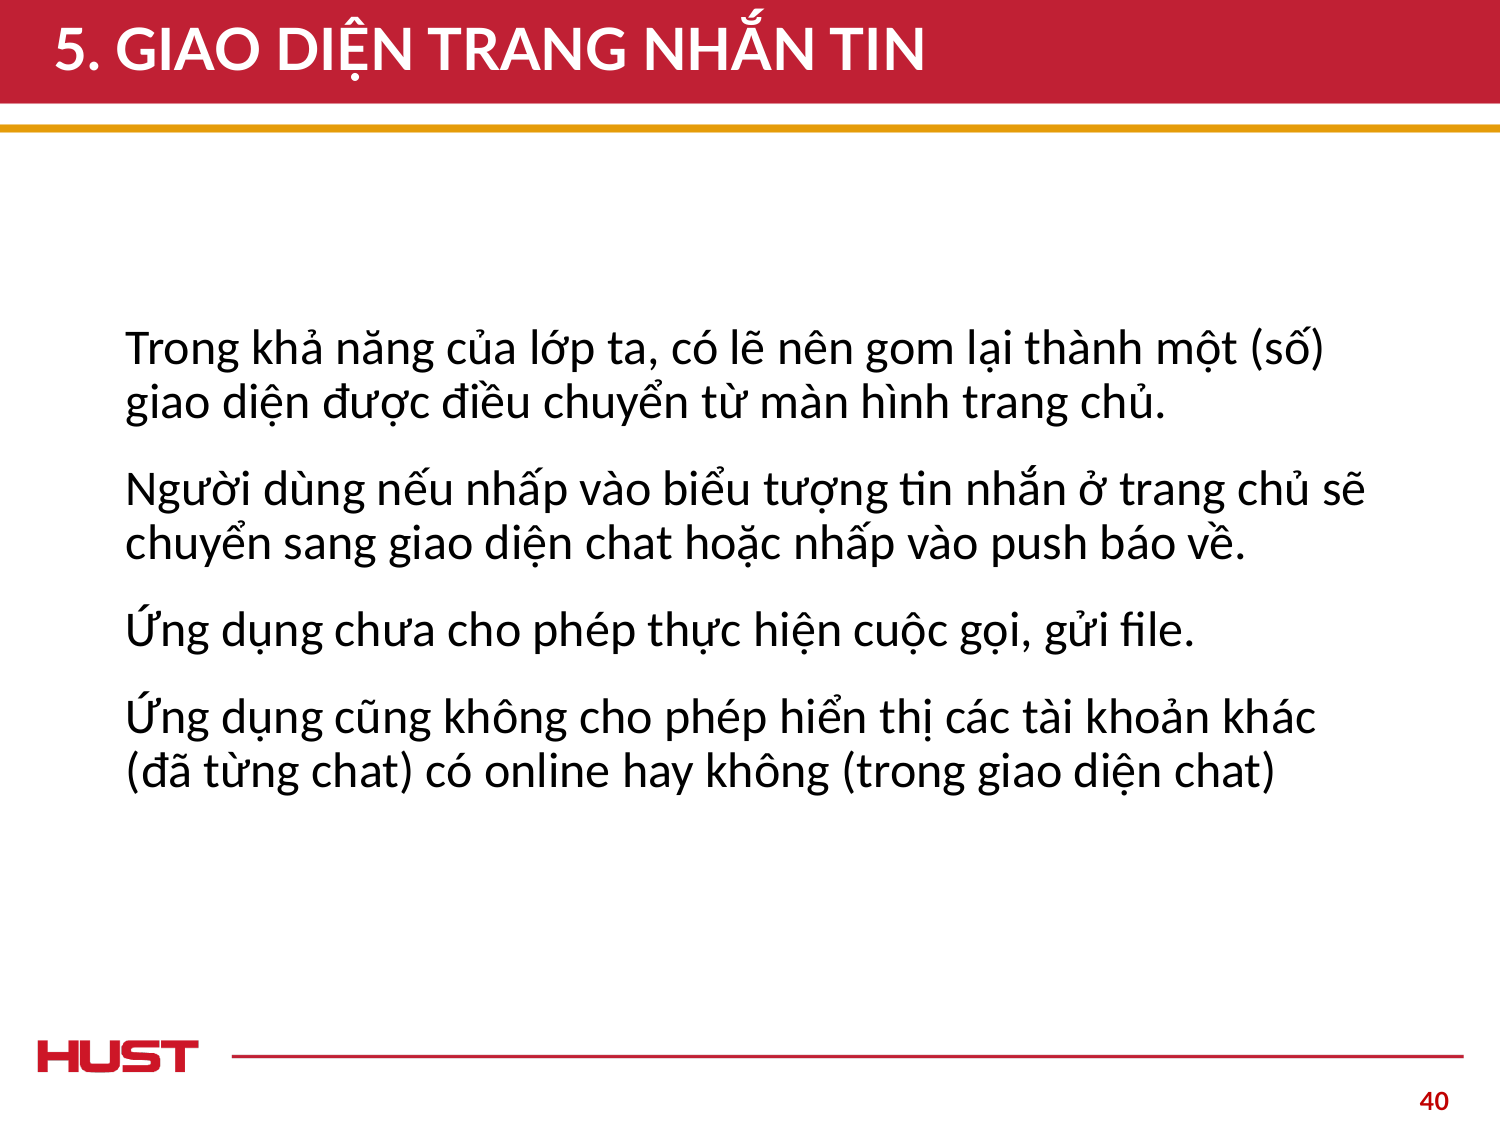

# 5. GIAO DIỆN TRANG NHẮN TIN
Trong khả năng của lớp ta, có lẽ nên gom lại thành một (số) giao diện được điều chuyển từ màn hình trang chủ.
Người dùng nếu nhấp vào biểu tượng tin nhắn ở trang chủ sẽ chuyển sang giao diện chat hoặc nhấp vào push báo về.
Ứng dụng chưa cho phép thực hiện cuộc gọi, gửi file.
Ứng dụng cũng không cho phép hiển thị các tài khoản khác (đã từng chat) có online hay không (trong giao diện chat)
40